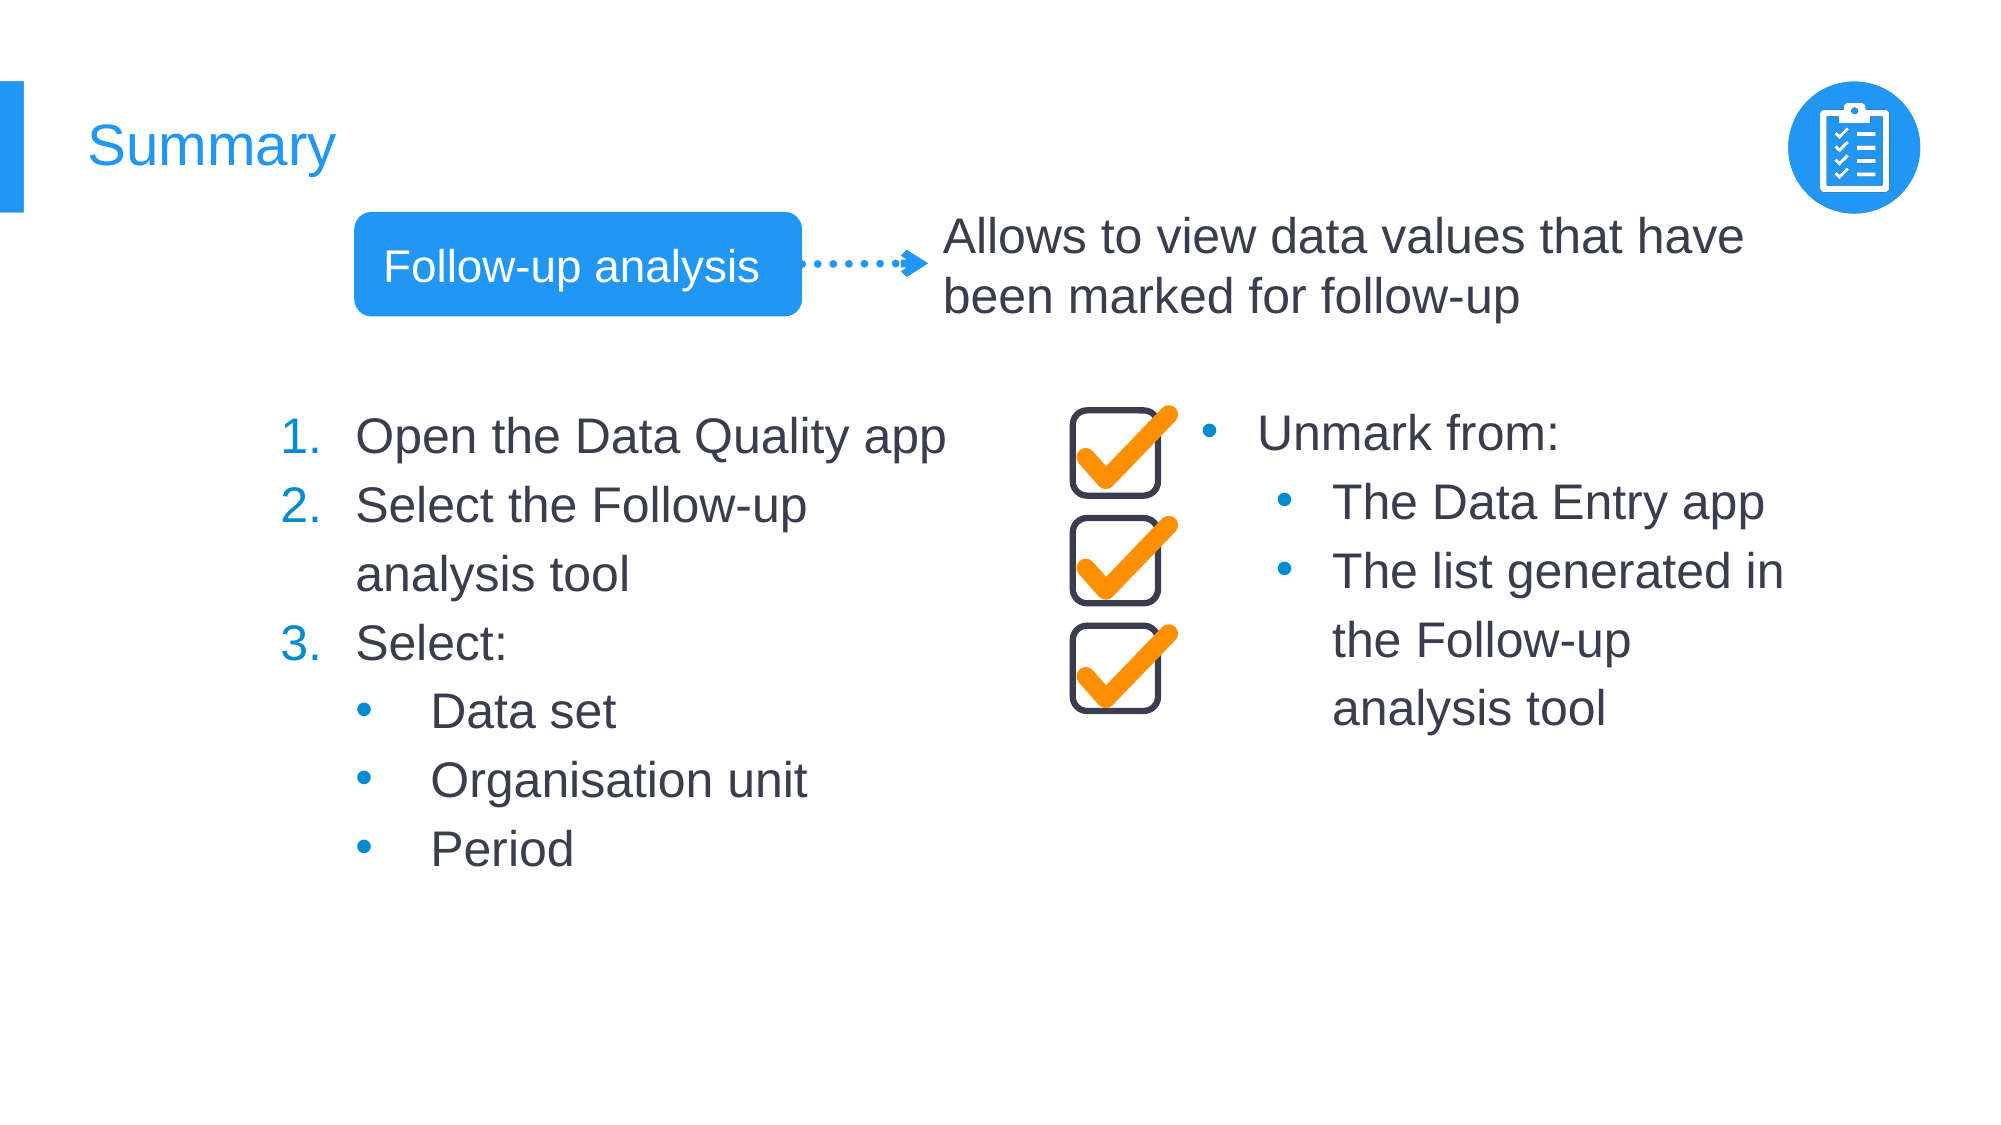

# Summary
Allows to view data values that have been marked for follow-up
Follow-up analysis
Unmark from:
The Data Entry app
The list generated in the Follow-up analysis tool
Open the Data Quality app
Select the Follow-up analysis tool
Select:
Data set
Organisation unit
Period